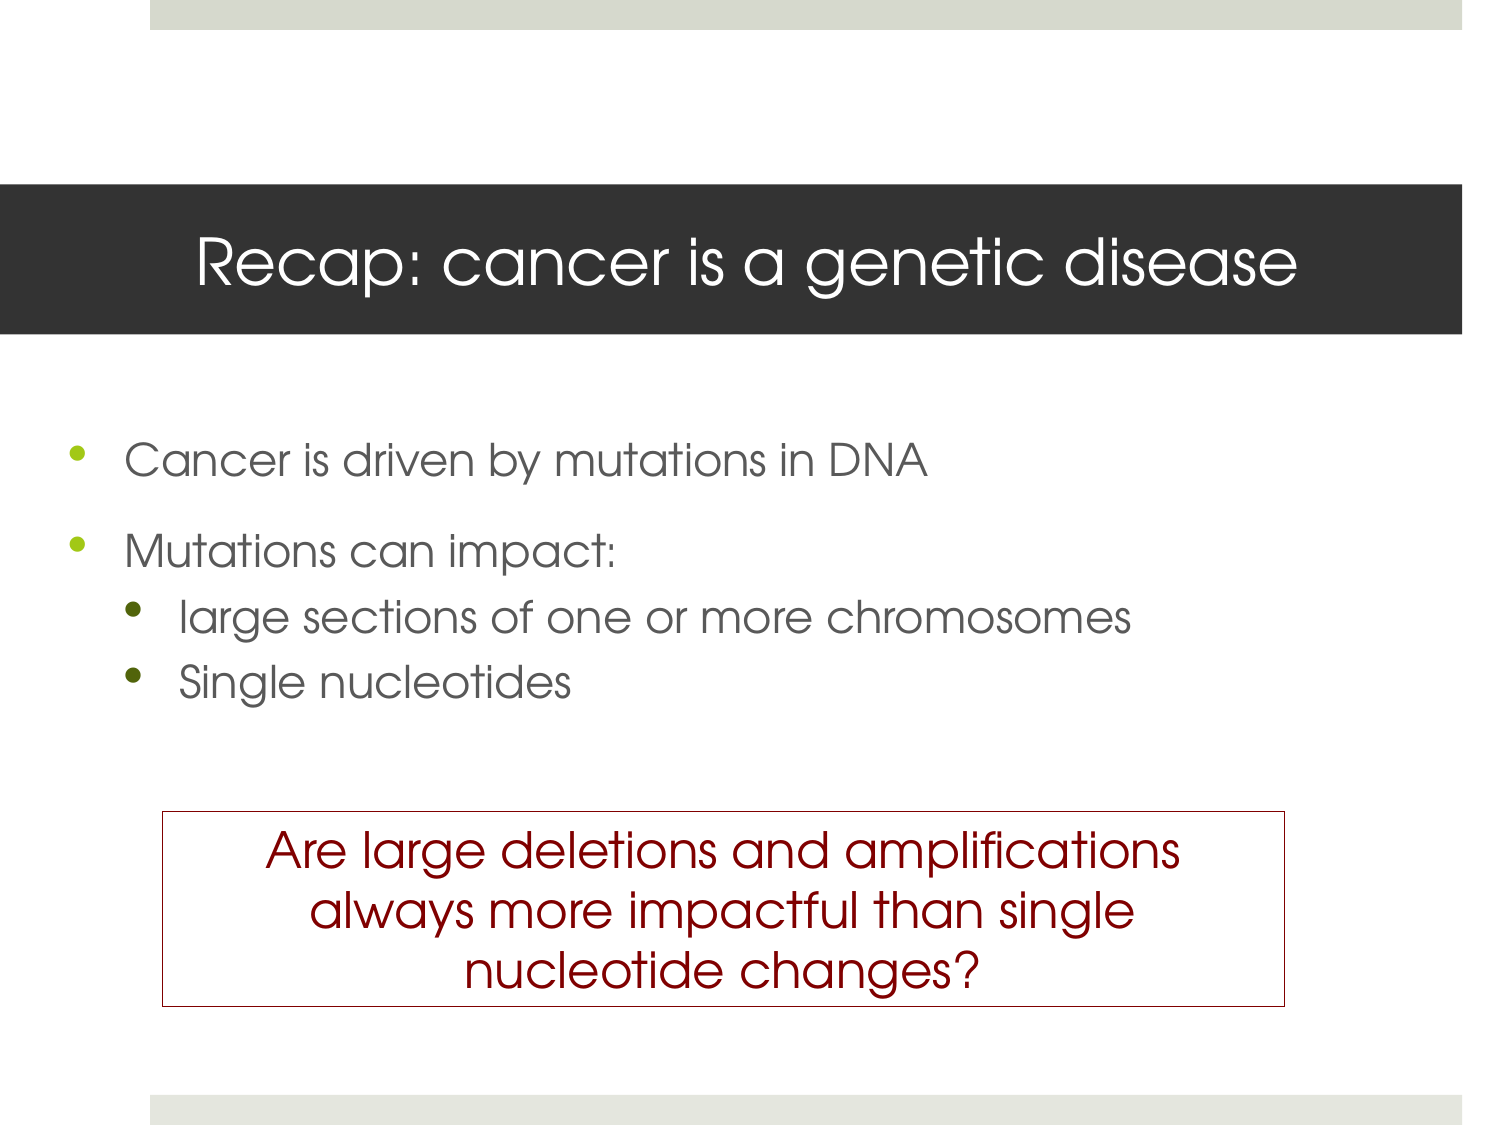

# Recap: cancer is a genetic disease

Cancer is driven by mutations in DNA
Mutations can impact:
large sections of one or more chromosomes
Single nucleotides

Are large deletions and amplifications always more impactful than single nucleotide changes?